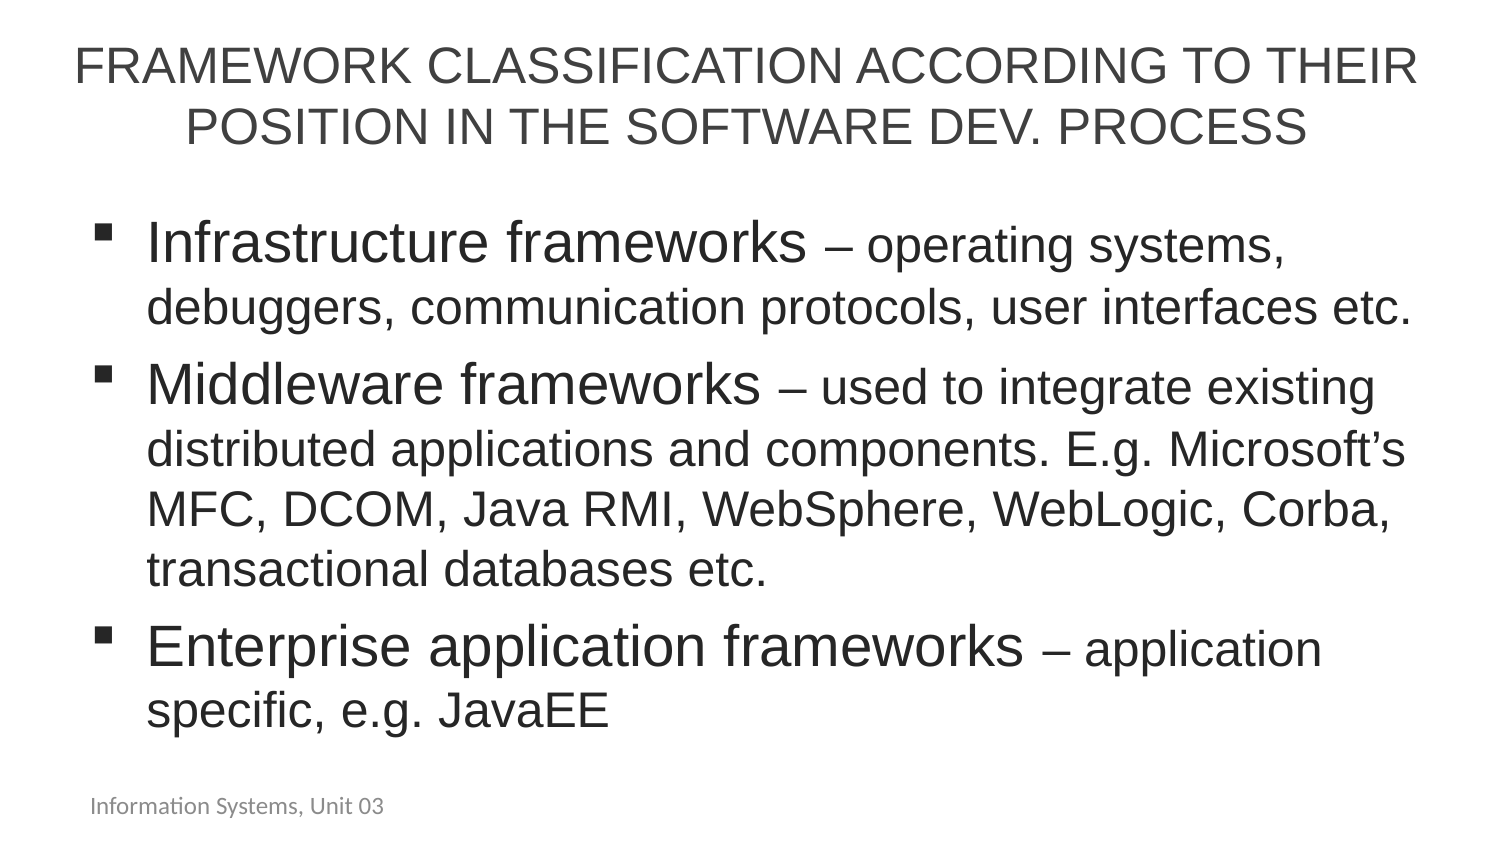

# Framework classification according to their position in the software dev. process
Infrastructure frameworks – operating systems, debuggers, communication protocols, user interfaces etc.
Middleware frameworks – used to integrate existing distributed applications and components. E.g. Microsoft’s MFC, DCOM, Java RMI, WebSphere, WebLogic, Corba, transactional databases etc.
Enterprise application frameworks – application specific, e.g. JavaEE
Information Systems, Unit 03
145